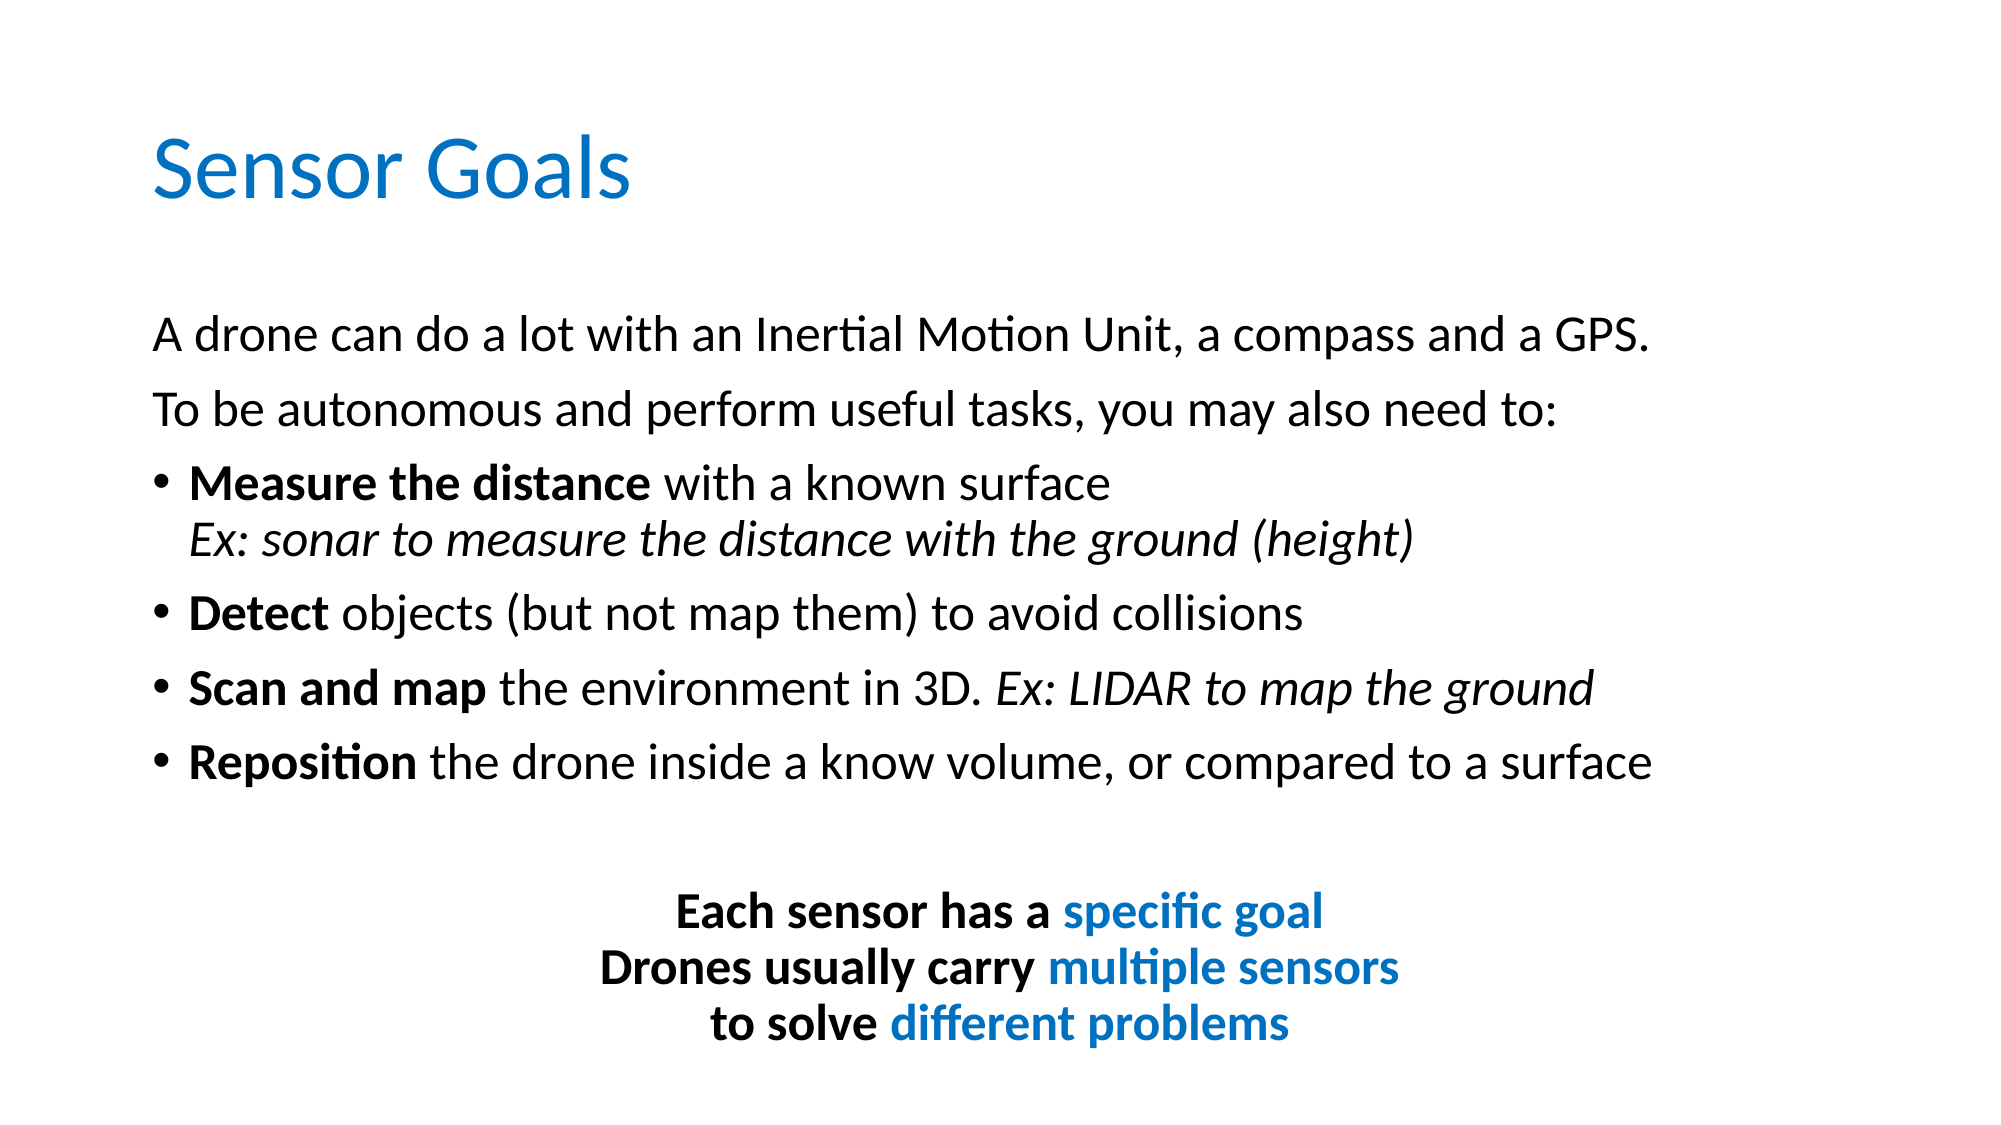

# Sensor Goals
A drone can do a lot with an Inertial Motion Unit, a compass and a GPS.
To be autonomous and perform useful tasks, you may also need to:
Measure the distance with a known surface
Ex: sonar to measure the distance with the ground (height)
Detect objects (but not map them) to avoid collisions
Scan and map the environment in 3D. Ex: LIDAR to map the ground
Reposition the drone inside a know volume, or compared to a surface

Each sensor has a specific goal
Drones usually carry multiple sensors
to solve different problems